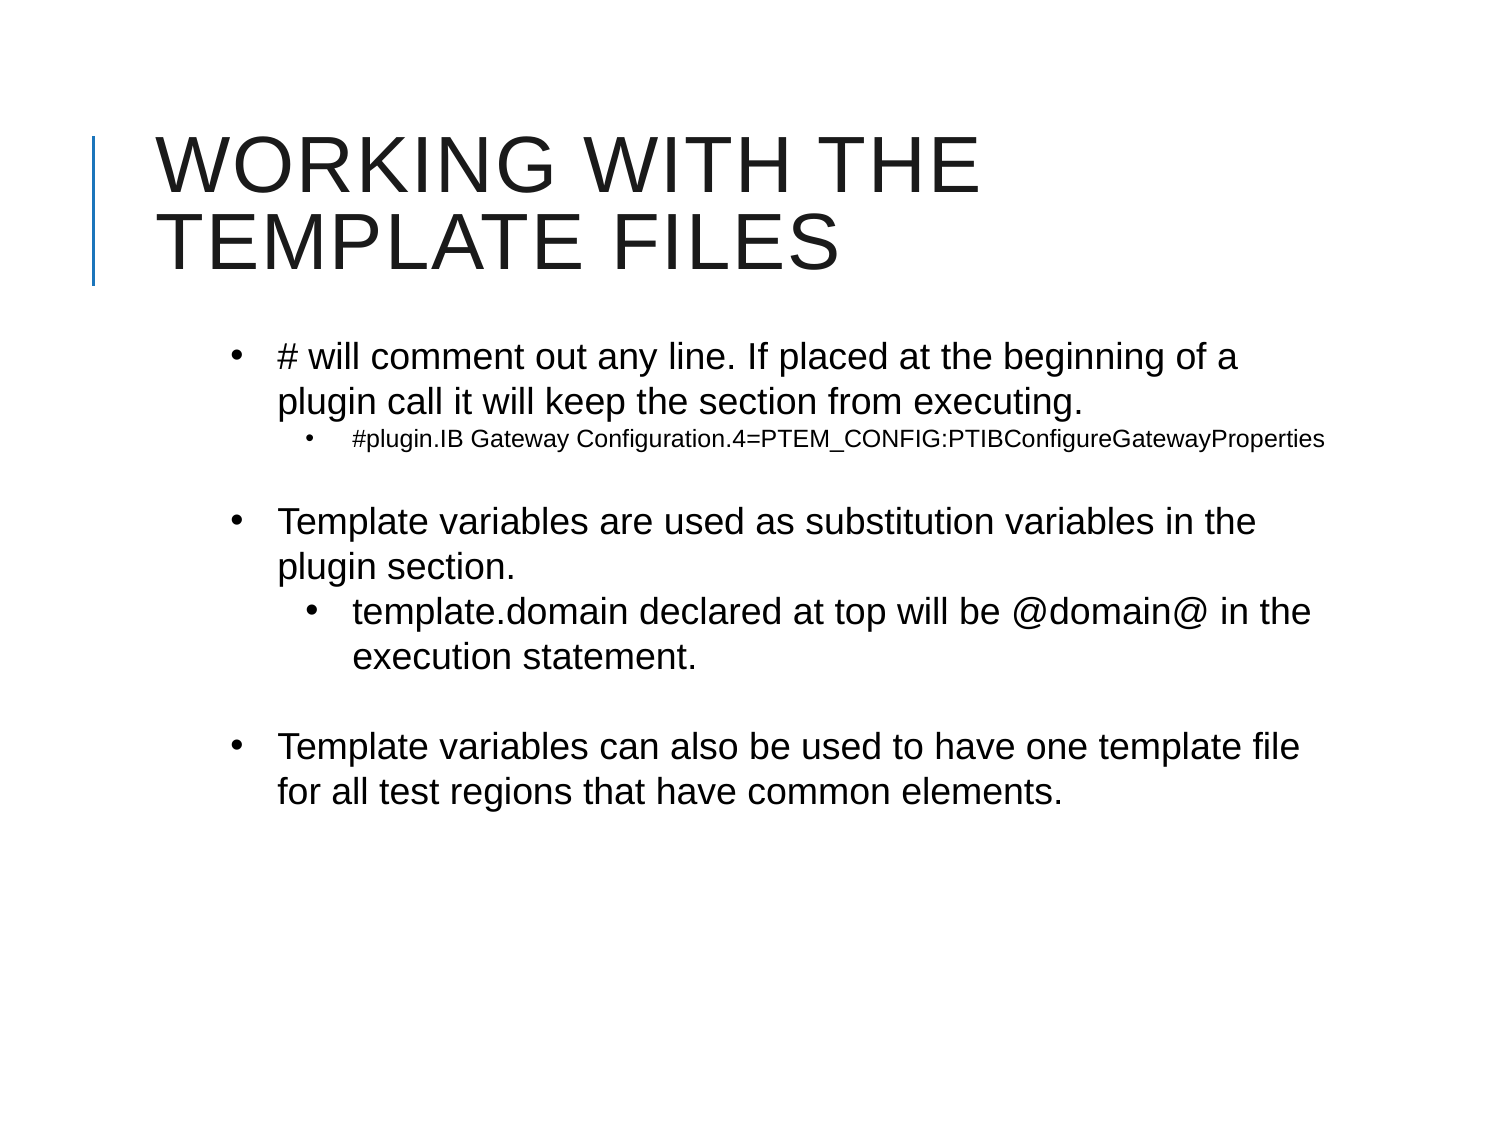

# Working with the template files
# will comment out any line. If placed at the beginning of a plugin call it will keep the section from executing.
#plugin.IB Gateway Configuration.4=PTEM_CONFIG:PTIBConfigureGatewayProperties

Template variables are used as substitution variables in the plugin section.
template.domain declared at top will be @domain@ in the execution statement.

Template variables can also be used to have one template file for all test regions that have common elements.